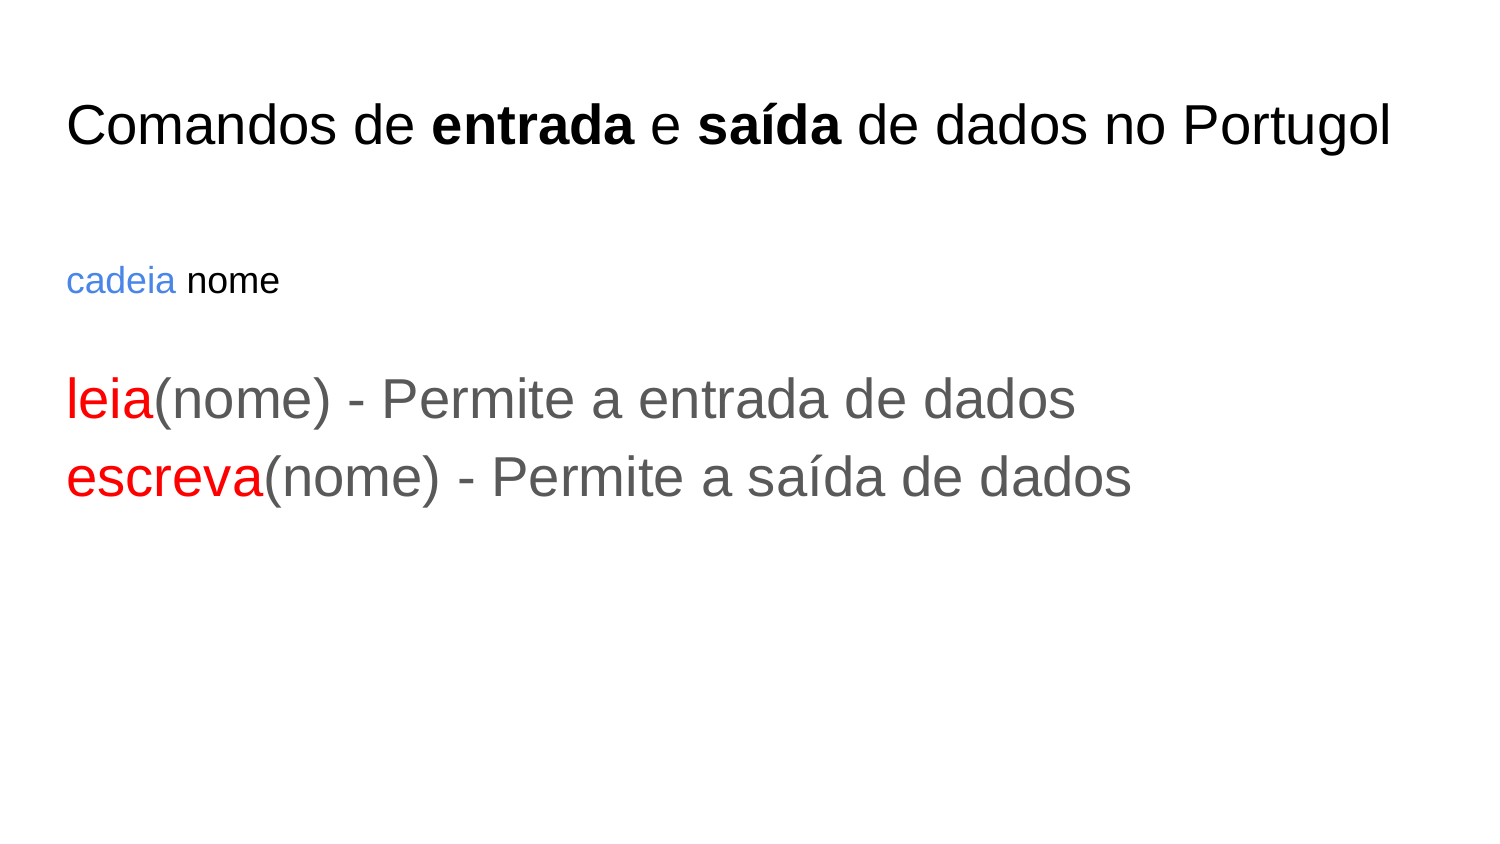

# Comandos de entrada e saída de dados no Portugol

cadeia nome

leia(nome) - Permite a entrada de dados
escreva(nome) - Permite a saída de dados